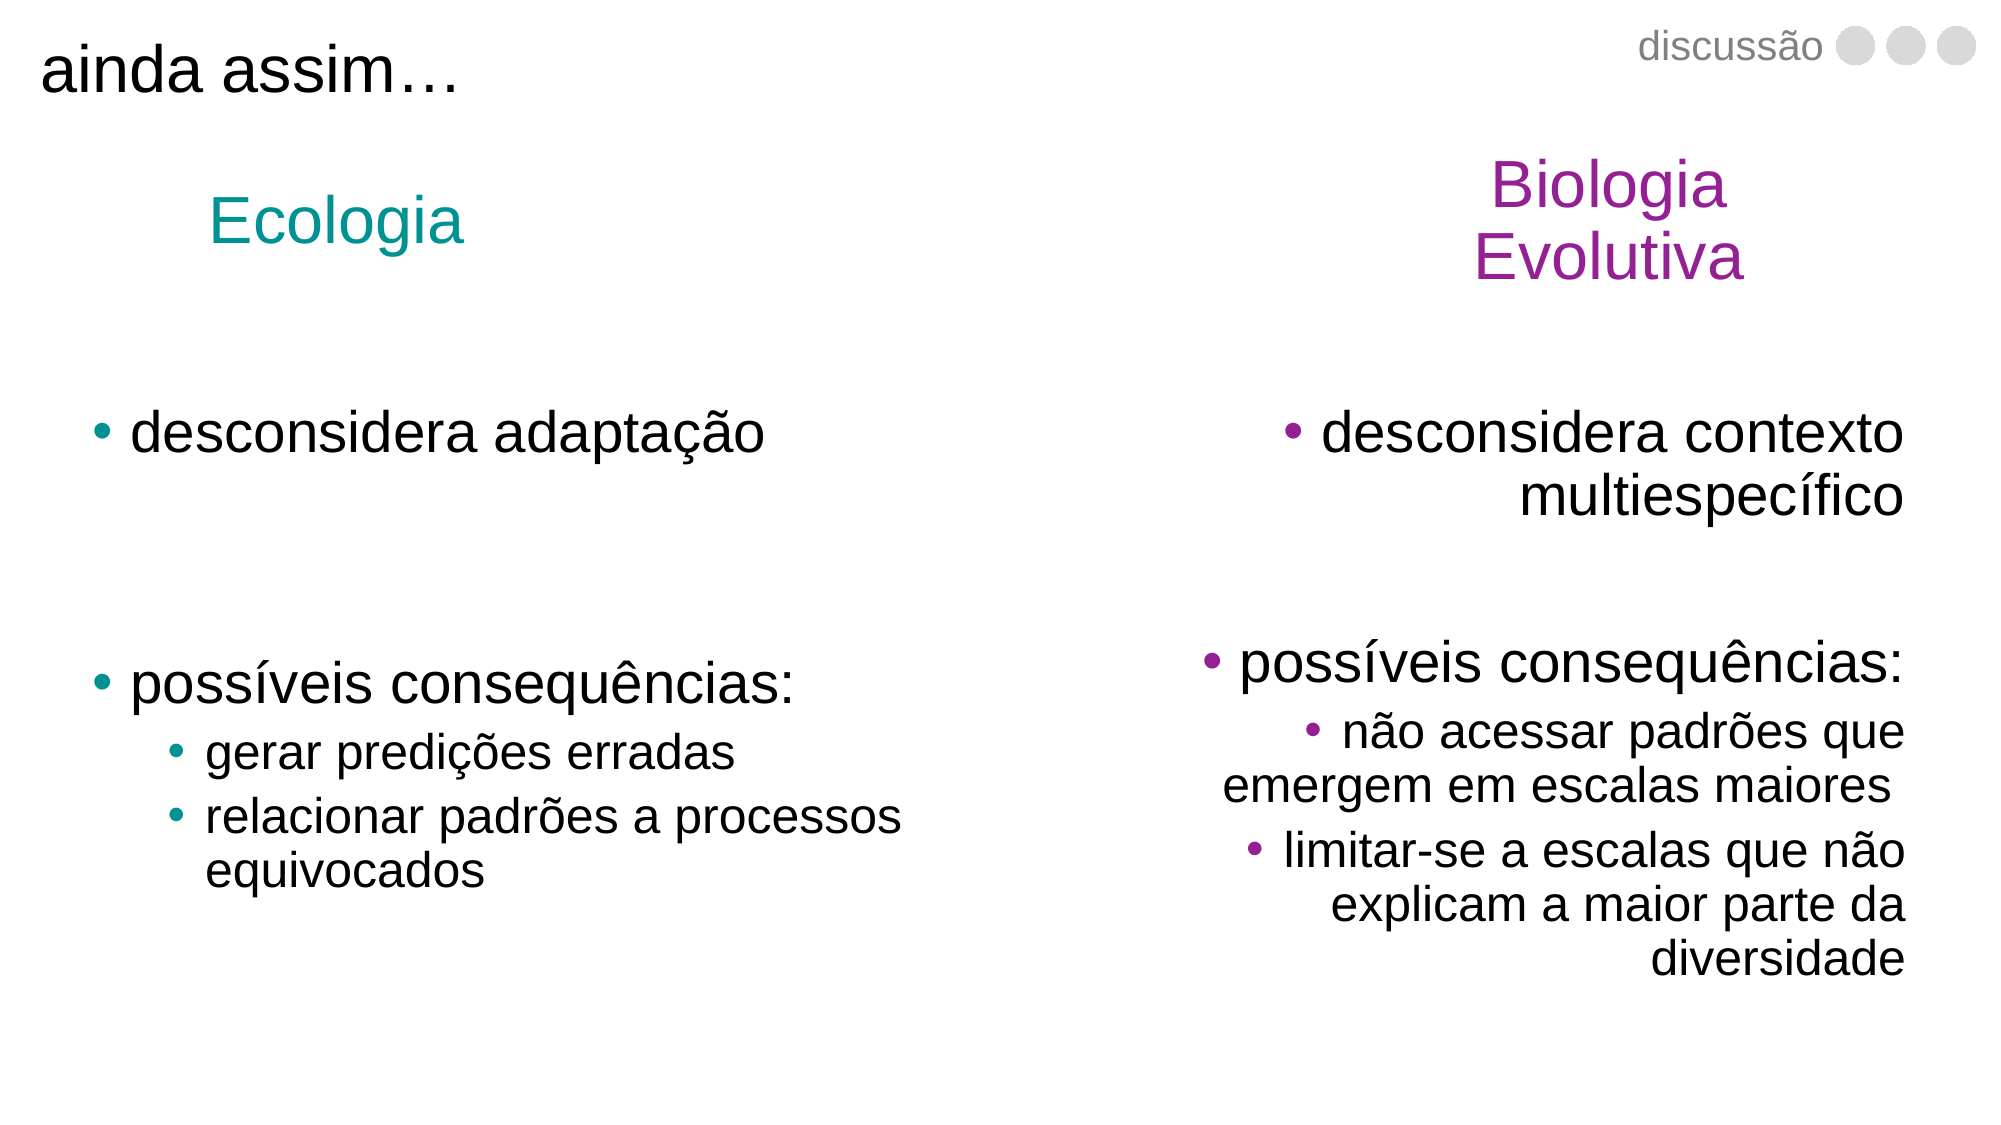

ainda assim…
discussão

Biologia Evolutiva
Ecologia
desconsidera contexto multiespecífico

possíveis consequências:
não acessar padrões que emergem em escalas maiores
limitar-se a escalas que não explicam a maior parte da diversidade
desconsidera adaptação

possíveis consequências:
gerar predições erradas
relacionar padrões a processos equivocados